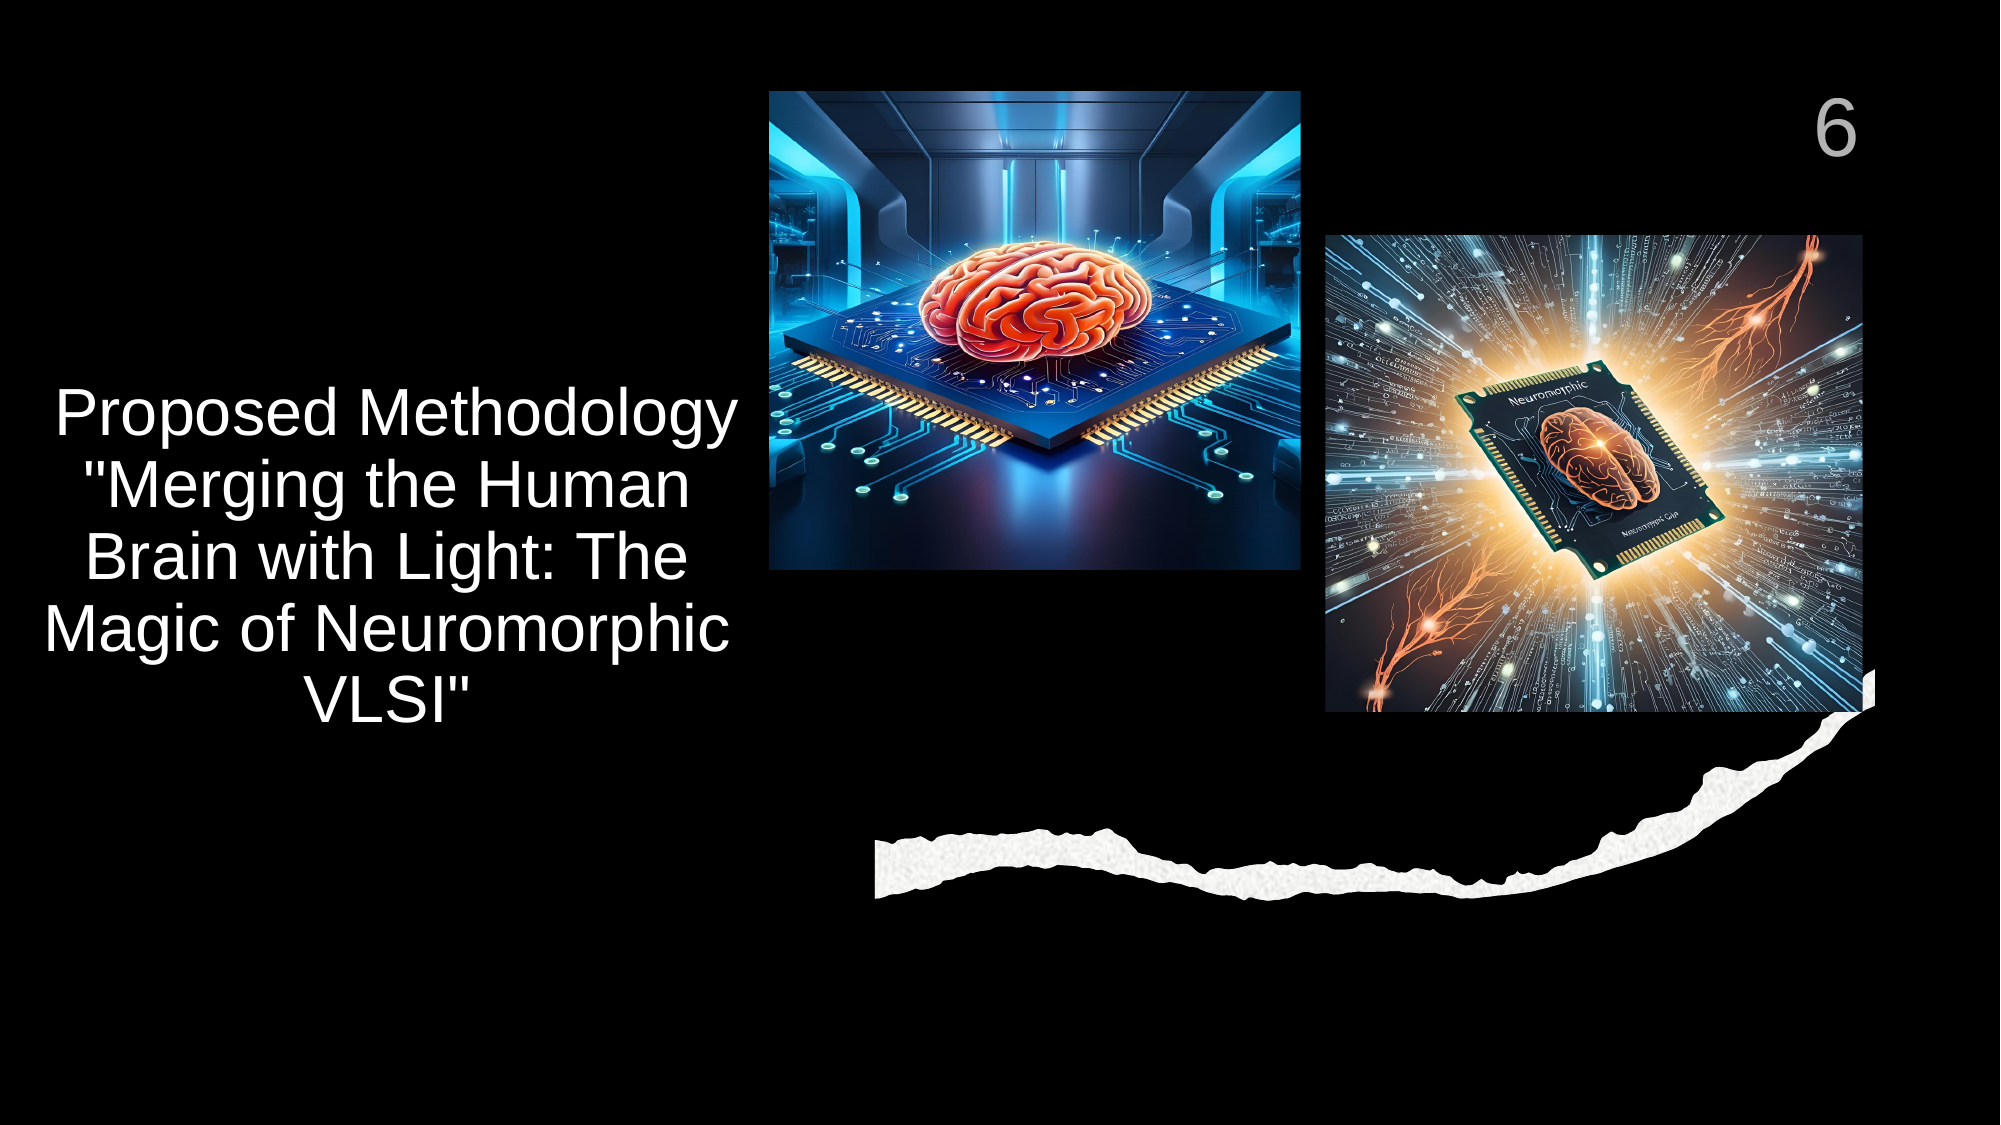

6

# Proposed Methodology "Merging the Human Brain with Light: The Magic of Neuromorphic VLSI"